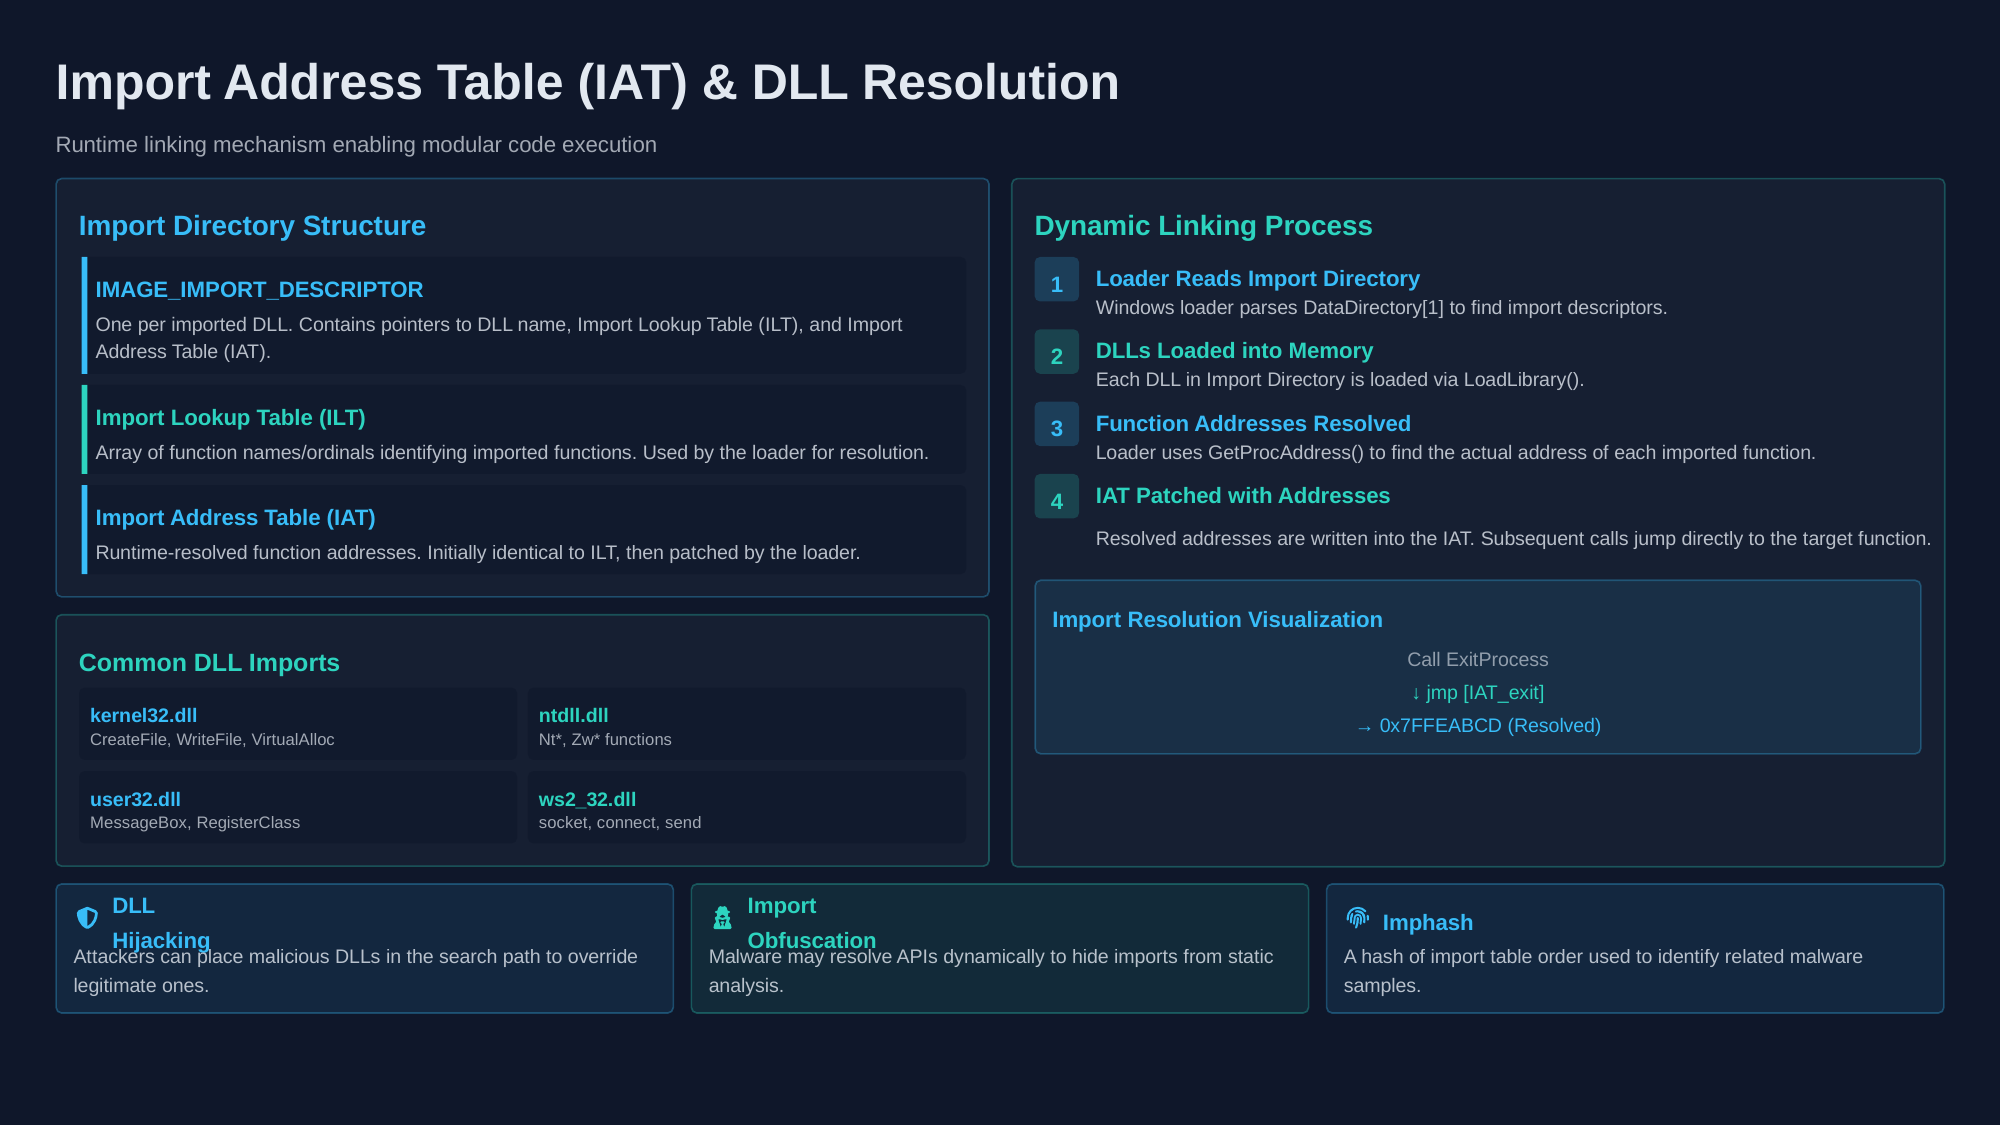

Import Address Table (IAT) & DLL Resolution
Runtime linking mechanism enabling modular code execution

Import Directory Structure
Dynamic Linking Process

1

Loader Reads Import Directory
IMAGE_IMPORT_DESCRIPTOR
Windows loader parses DataDirectory[1] to find import descriptors.
One per imported DLL. Contains pointers to DLL name, Import Lookup Table (ILT), and Import Address Table (IAT).
2

DLLs Loaded into Memory
Each DLL in Import Directory is loaded via LoadLibrary().

Import Lookup Table (ILT)
3

Function Addresses Resolved
Array of function names/ordinals identifying imported functions. Used by the loader for resolution.
Loader uses GetProcAddress() to find the actual address of each imported function.
4

IAT Patched with Addresses

Import Address Table (IAT)
Resolved addresses are written into the IAT. Subsequent calls jump directly to the target function.
Runtime-resolved function addresses. Initially identical to ILT, then patched by the loader.

Import Resolution Visualization

Common DLL Imports
Call ExitProcess
↓ jmp [IAT_exit]

kernel32.dll
ntdll.dll
→ 0x7FFEABCD (Resolved)
CreateFile, WriteFile, VirtualAlloc
Nt*, Zw* functions

user32.dll
ws2_32.dll
MessageBox, RegisterClass
socket, connect, send

DLL Hijacking
Import Obfuscation
Imphash

Attackers can place malicious DLLs in the search path to override legitimate ones.
Malware may resolve APIs dynamically to hide imports from static analysis.
A hash of import table order used to identify related malware samples.